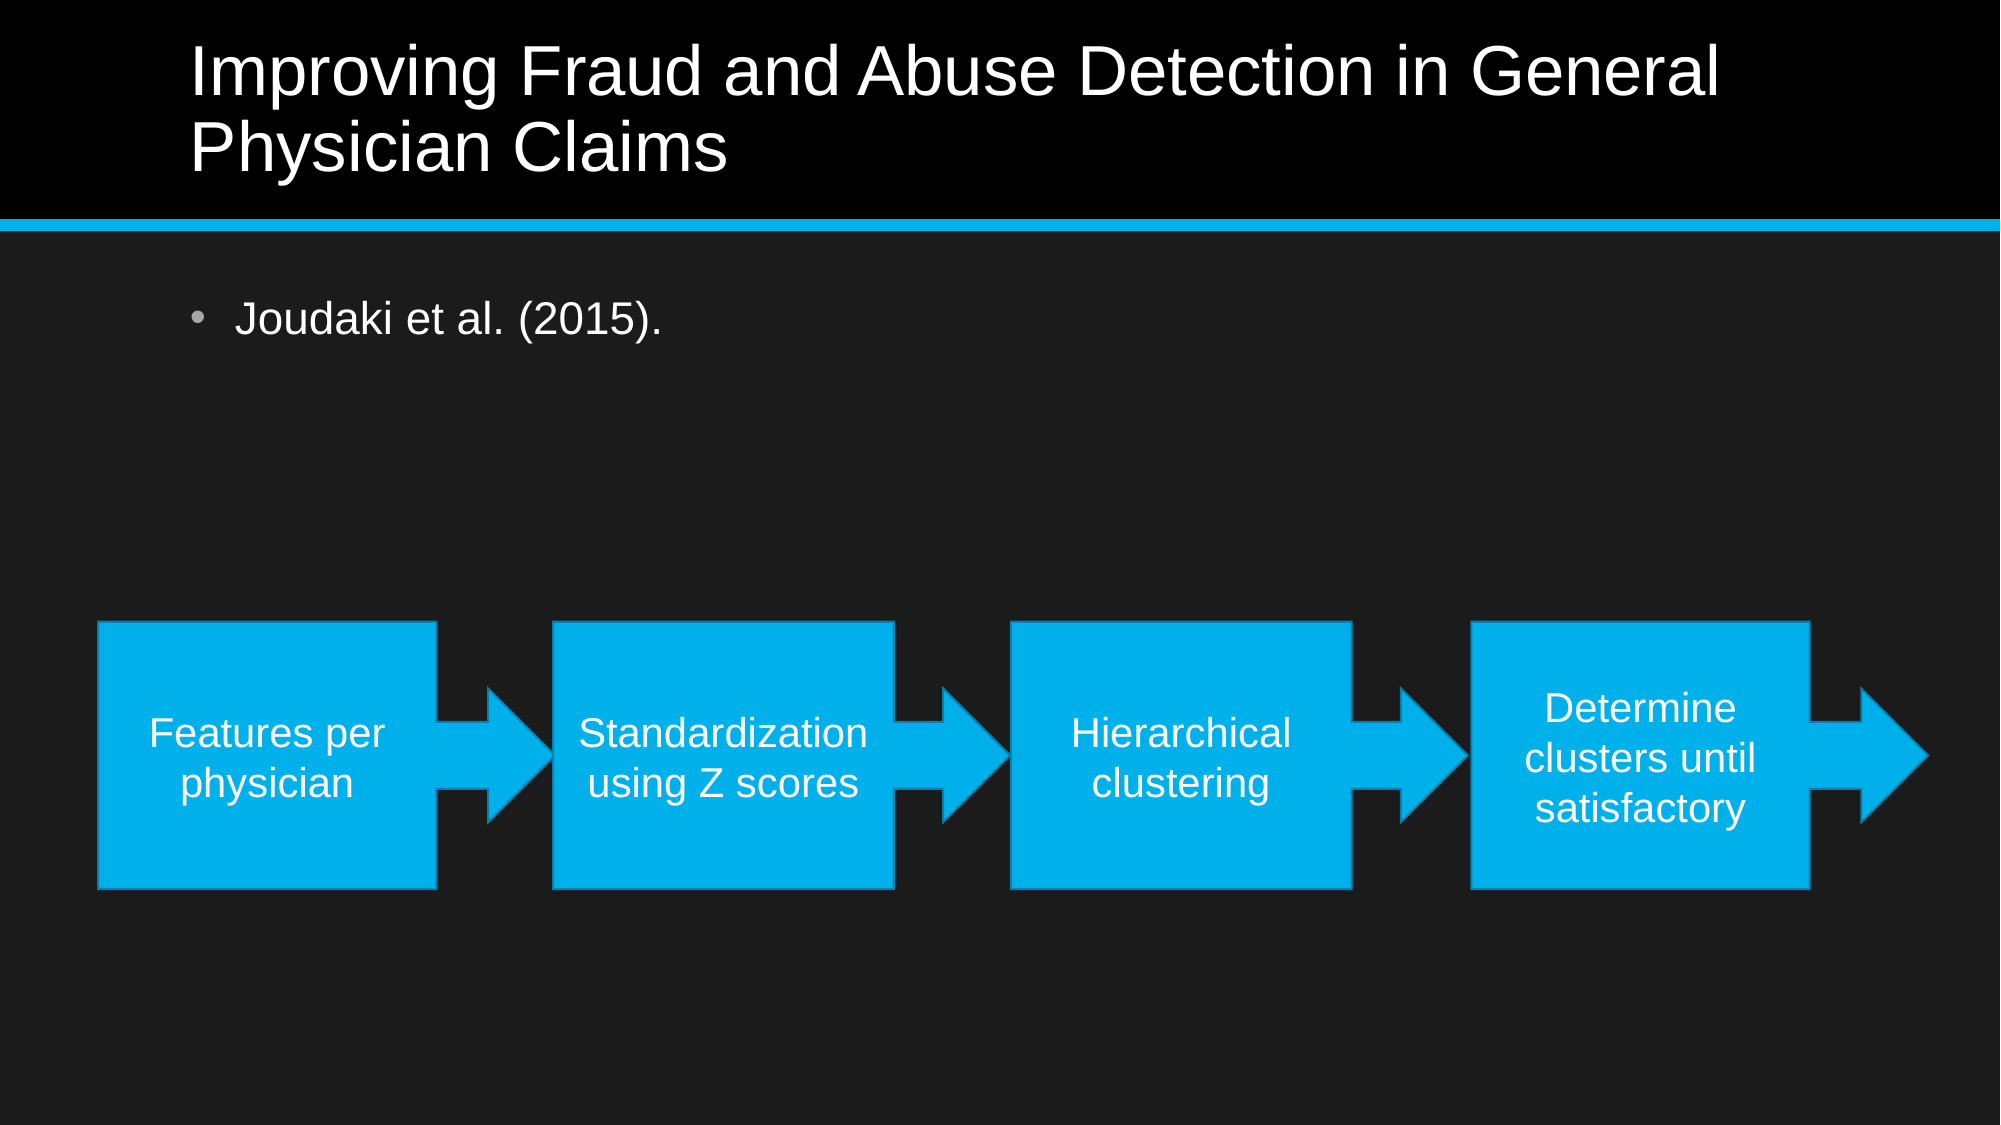

# Improving Fraud and Abuse Detection in General Physician Claims
Joudaki et al. (2015).
Features per physician
Standardization using Z scores
Hierarchical clustering
Determine clusters until satisfactory